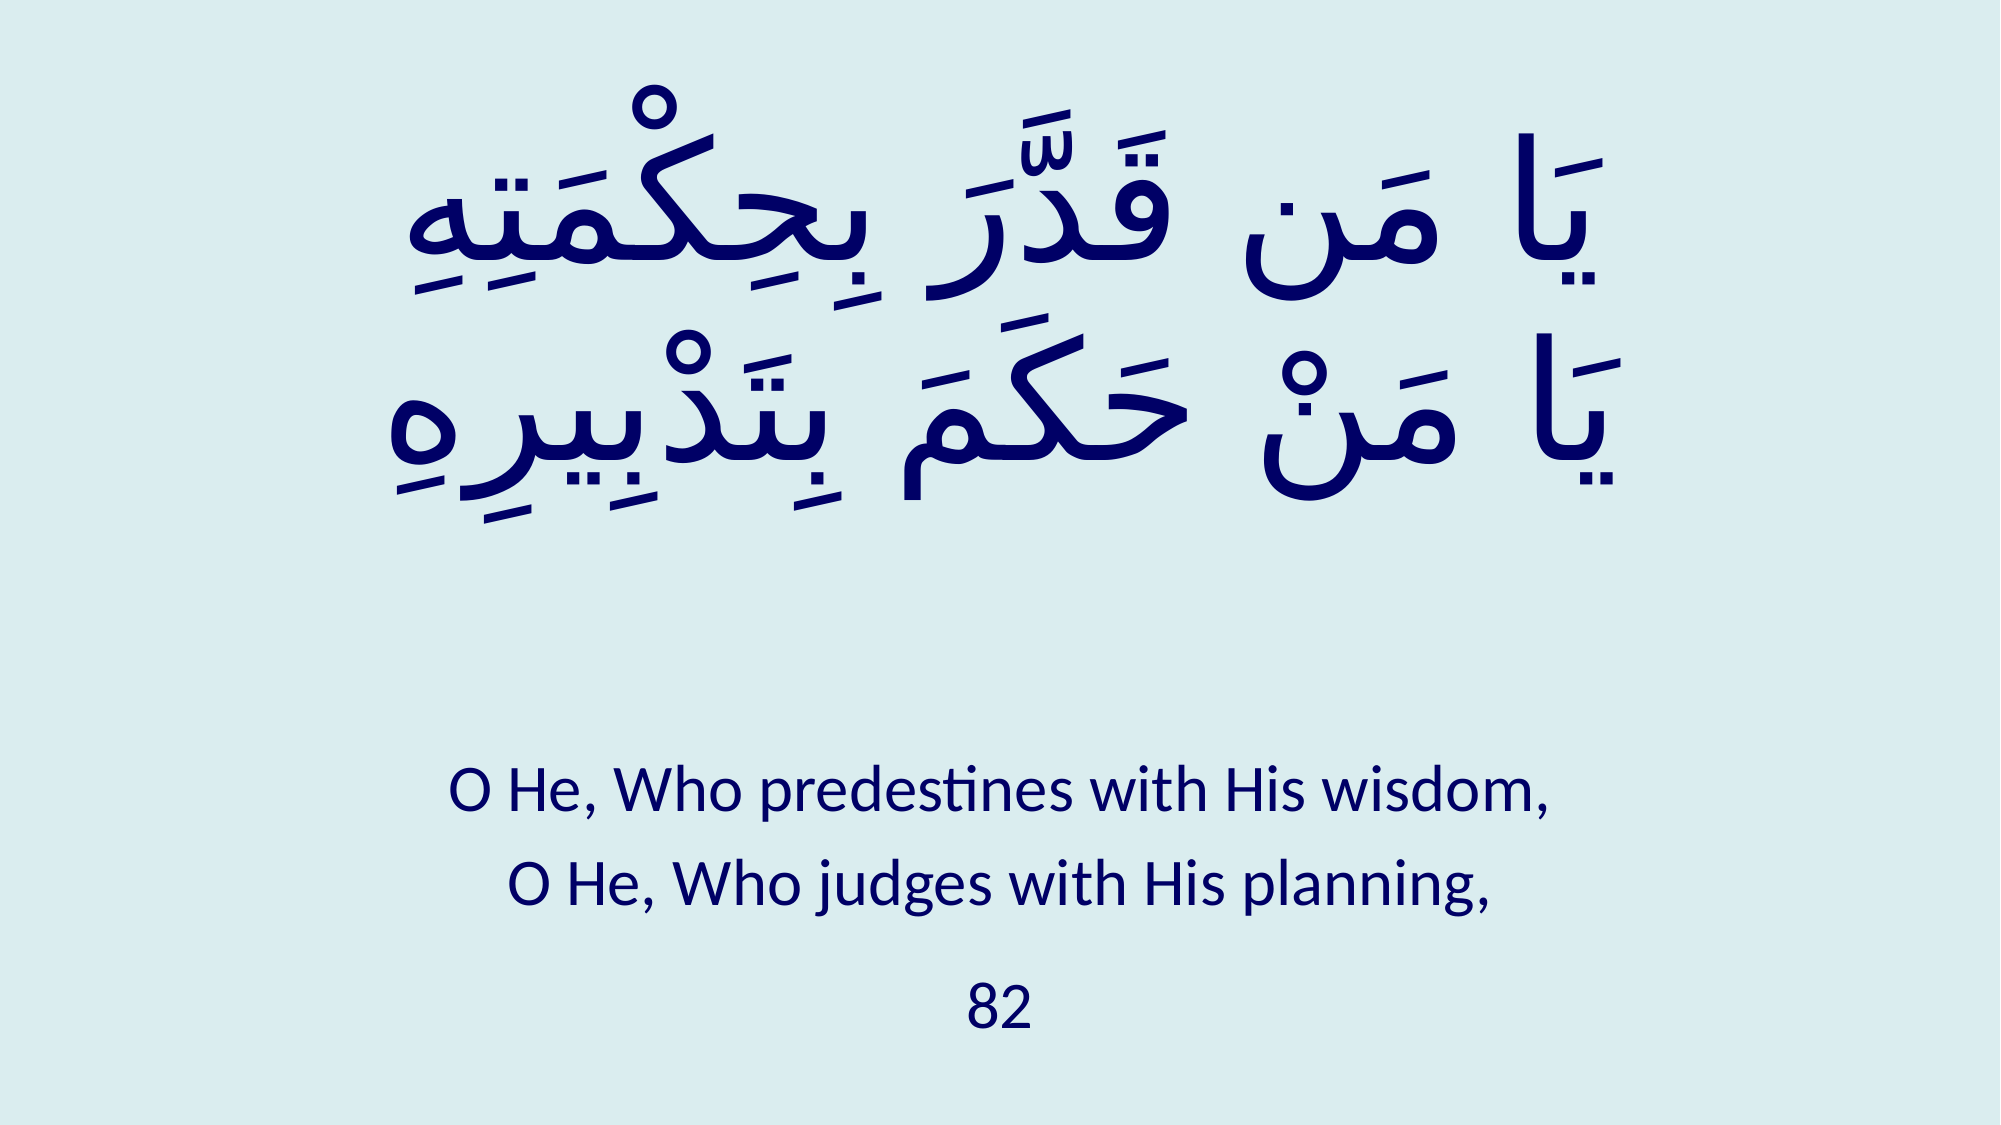

# يَا مَن قَدَّرَ بِحِكْمَتِهِ يَا مَنْ حَكَمَ بِتَدْبِيرِهِ
O He, Who predestines with His wisdom,
O He, Who judges with His planning,
82